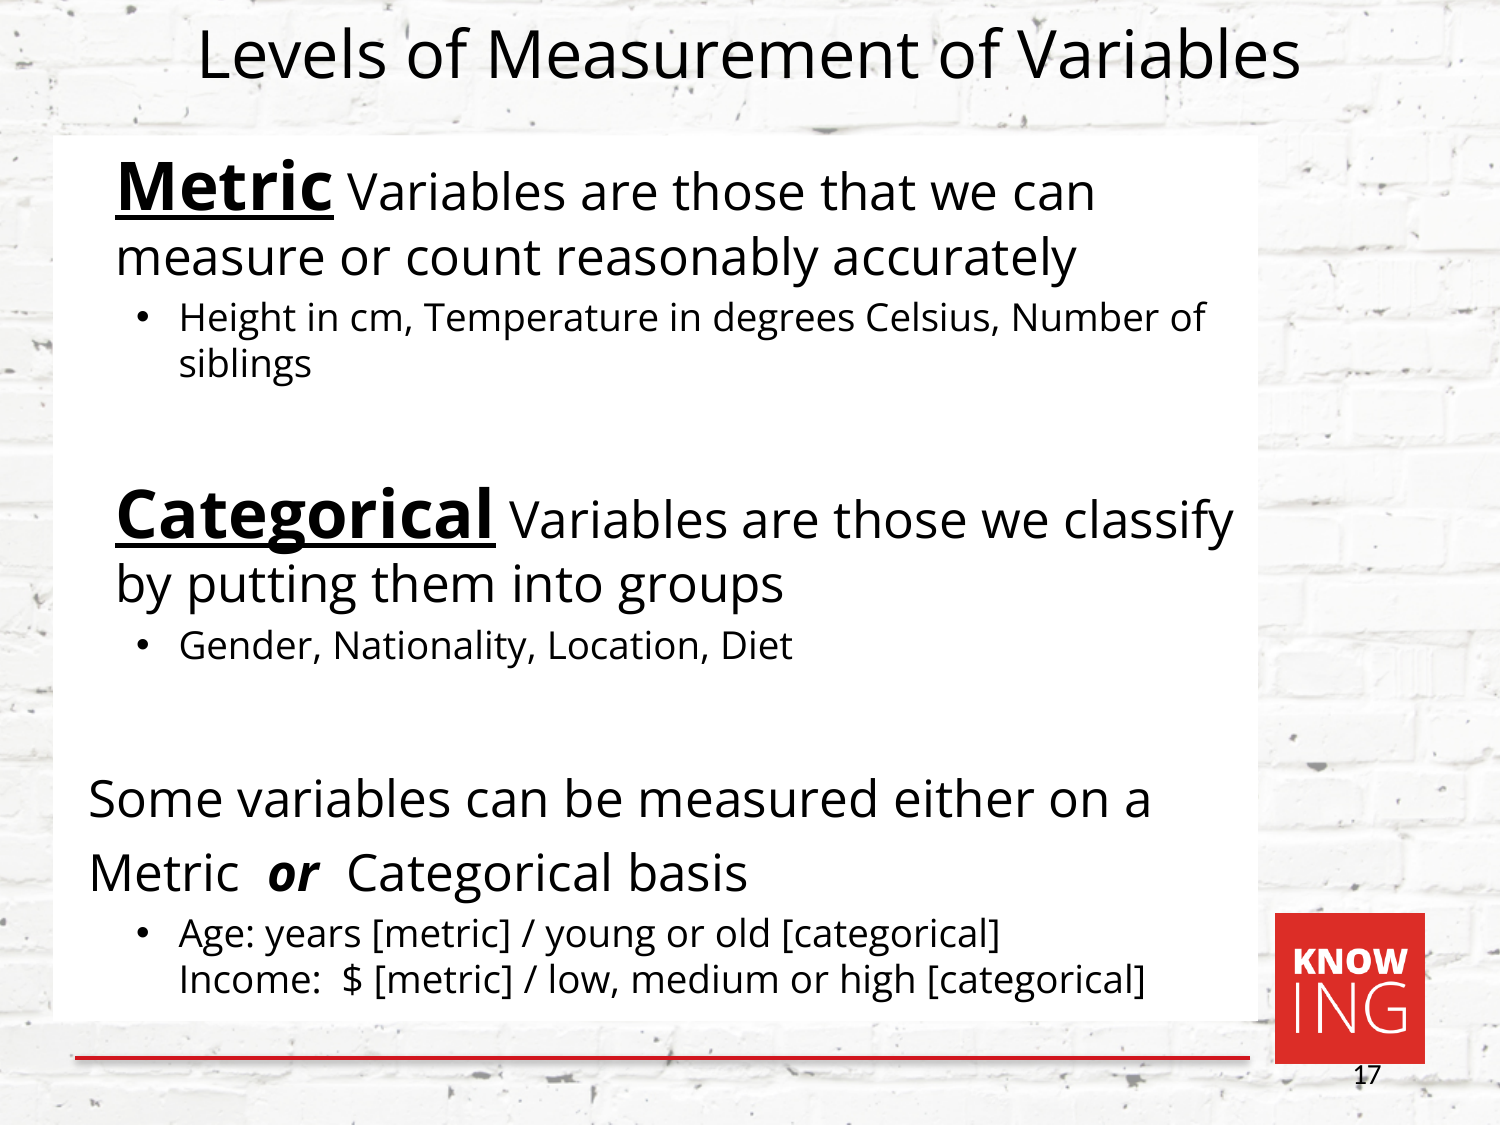

# Levels of Measurement of Variables
Metric Variables are those that we can measure or count reasonably accurately
Height in cm, Temperature in degrees Celsius, Number of siblings

Categorical Variables are those we classify by putting them into groups
Gender, Nationality, Location, Diet

Some variables can be measured either on a Metric  or  Categorical basis
Age: years [metric] / young or old [categorical]
Income:  $ [metric] / low, medium or high [categorical]

17